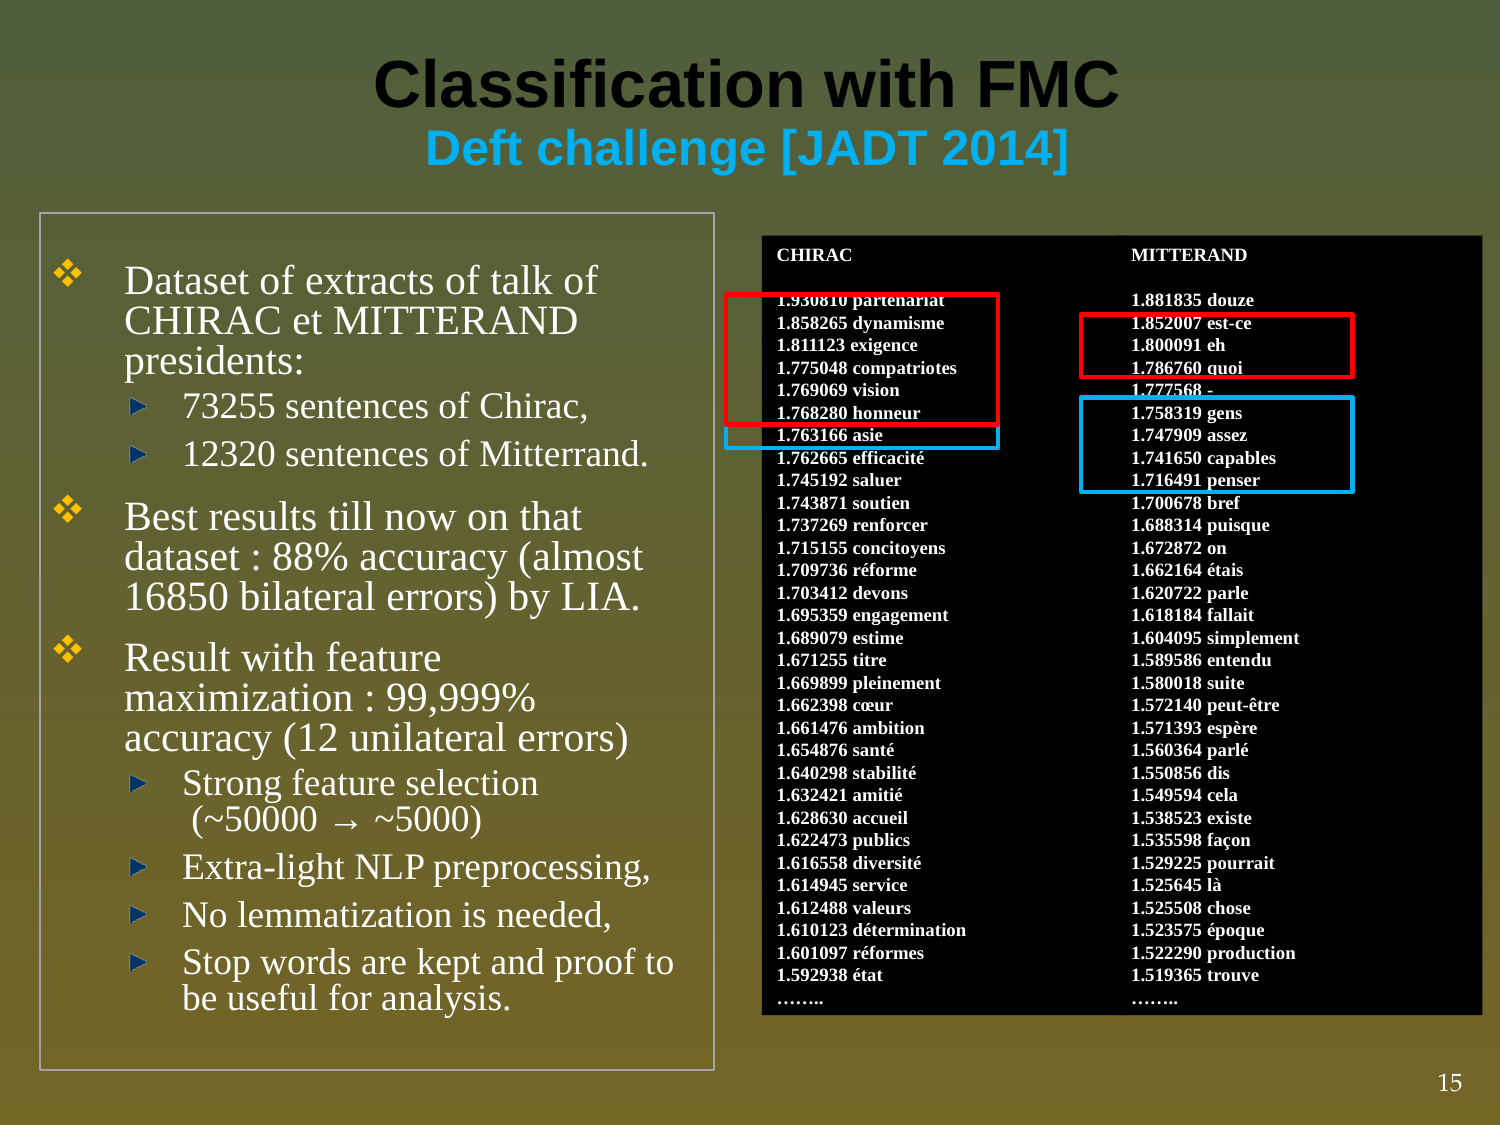

# Classification with FMC Deft challenge [JADT 2014]

CHIRAC

1.930810 partenariat
1.858265 dynamisme
1.811123 exigence
1.775048 compatriotes
1.769069 vision
1.768280 honneur
1.763166 asie
1.762665 efficacité
1.745192 saluer
1.743871 soutien
1.737269 renforcer
1.715155 concitoyens
1.709736 réforme
1.703412 devons
1.695359 engagement
1.689079 estime
1.671255 titre
1.669899 pleinement
1.662398 cœur
1.661476 ambition
1.654876 santé
1.640298 stabilité
1.632421 amitié
1.628630 accueil
1.622473 publics
1.616558 diversité
1.614945 service
1.612488 valeurs
1.610123 détermination
1.601097 réformes
1.592938 état
……..
MITTERAND

1.881835 douze
1.852007 est-ce
1.800091 eh
1.786760 quoi
1.777568 -
1.758319 gens
1.747909 assez
1.741650 capables
1.716491 penser
1.700678 bref
1.688314 puisque
1.672872 on
1.662164 étais
1.620722 parle
1.618184 fallait
1.604095 simplement
1.589586 entendu
1.580018 suite
1.572140 peut-être
1.571393 espère
1.560364 parlé
1.550856 dis
1.549594 cela
1.538523 existe
1.535598 façon
1.529225 pourrait
1.525645 là
1.525508 chose
1.523575 époque
1.522290 production
1.519365 trouve
……..
Dataset of extracts of talk of CHIRAC et MITTERAND presidents:
73255 sentences of Chirac,
12320 sentences of Mitterrand.
Best results till now on that dataset : 88% accuracy (almost 16850 bilateral errors) by LIA.
Result with feature maximization : 99,999% accuracy (12 unilateral errors)
Strong feature selection
 (~50000 → ~5000)
Extra-light NLP preprocessing,
No lemmatization is needed,
Stop words are kept and proof to be useful for analysis.